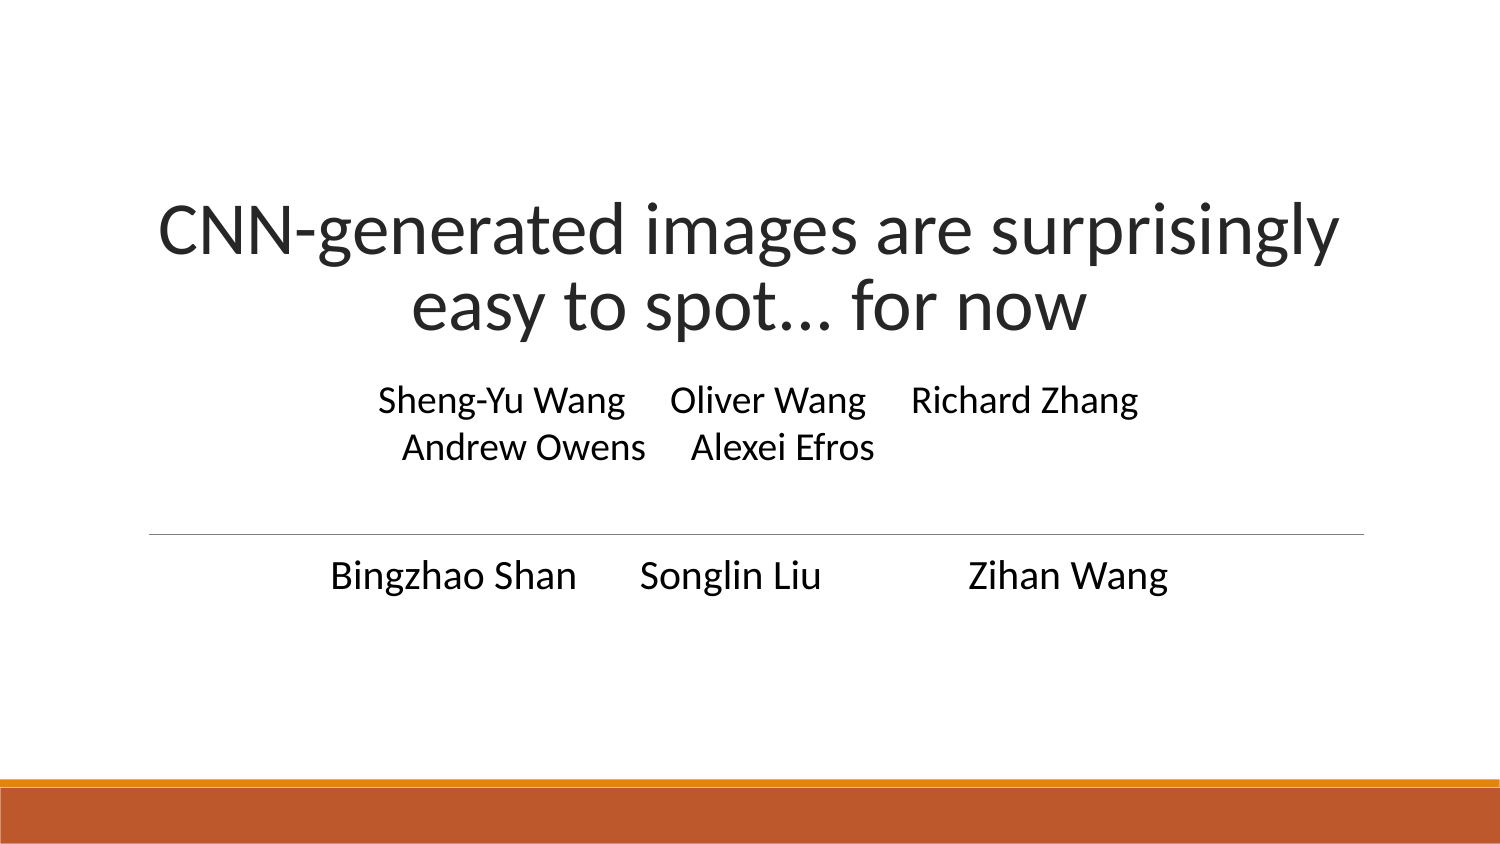

# CNN-generated images are surprisingly easy to spot... for now
Sheng-Yu Wang     Oliver Wang     Richard Zhang     Andrew Owens     Alexei Efros
Bingzhao Shan	 Songlin Liu	    Zihan Wang